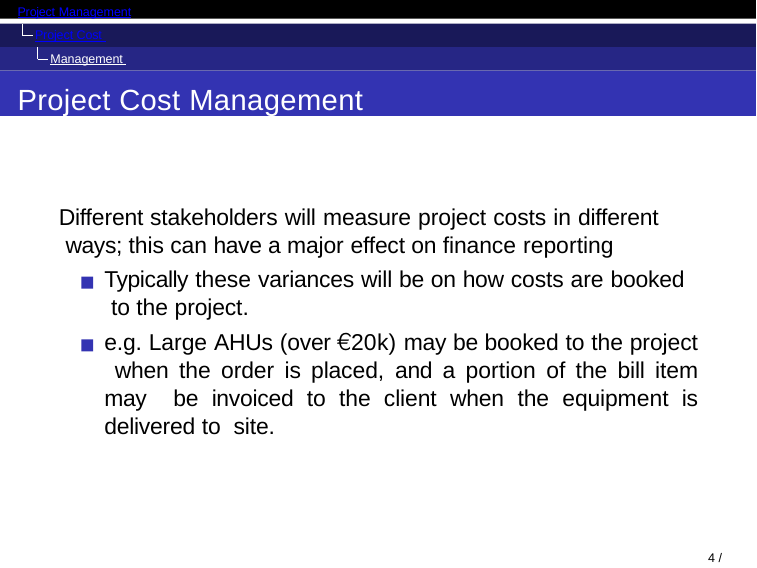

Project Management
Project Cost Management  Introduction

Project Cost Management
Different stakeholders will measure project costs in different  ways; this can have a major effect on finance reporting
Typically these variances will be on how costs are booked  to the project.
e.g. Large AHUs (over €20k) may be booked to the project  when the order is placed, and a portion of the bill item may  be invoiced to the client when the equipment is delivered to  site.

4 / 128